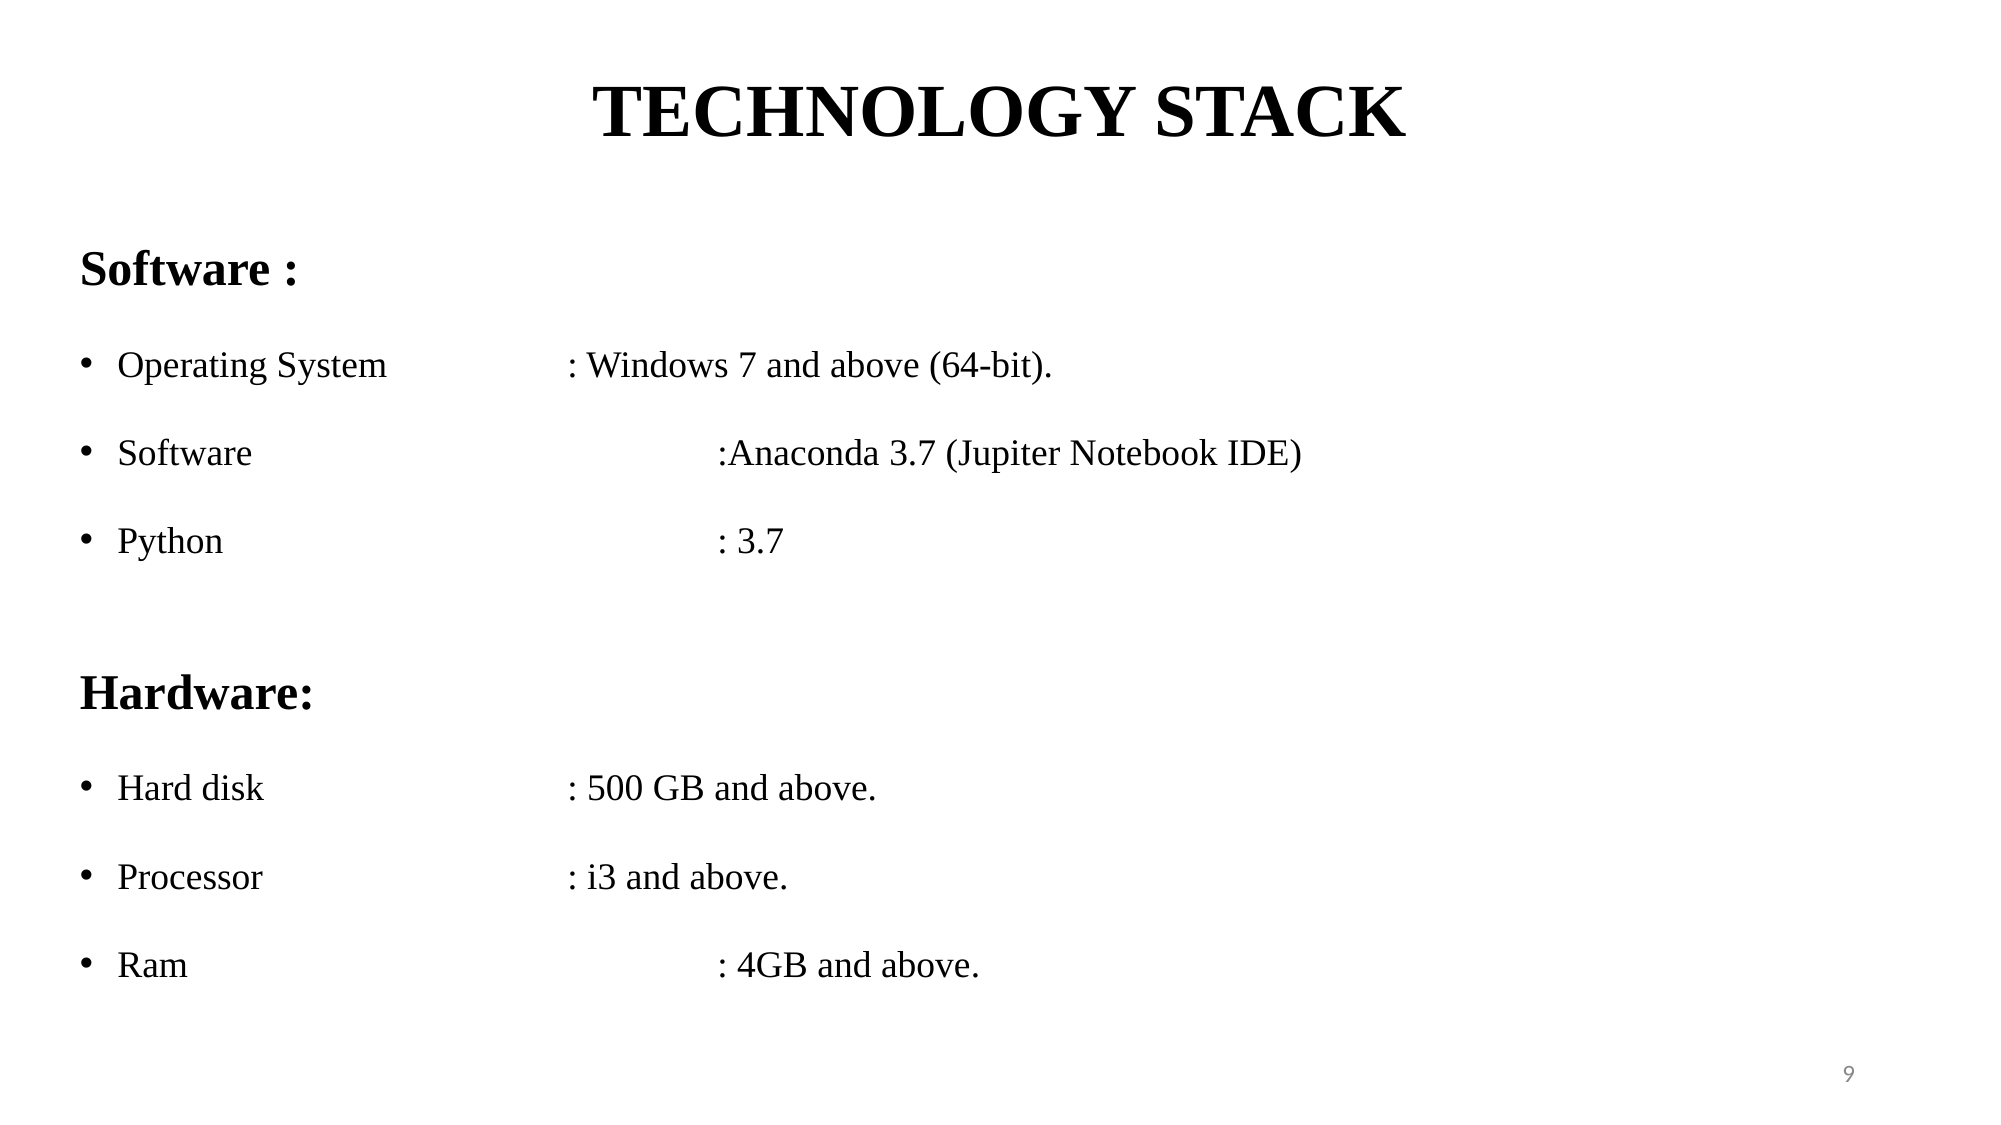

# TECHNOLOGY STACK
Software :
Operating System		: Windows 7 and above (64-bit).
Software       			:Anaconda 3.7 (Jupiter Notebook IDE)
Python				: 3.7

Hardware:
Hard disk			: 500 GB and above.
Processor			: i3 and above.
Ram				: 4GB and above.
9